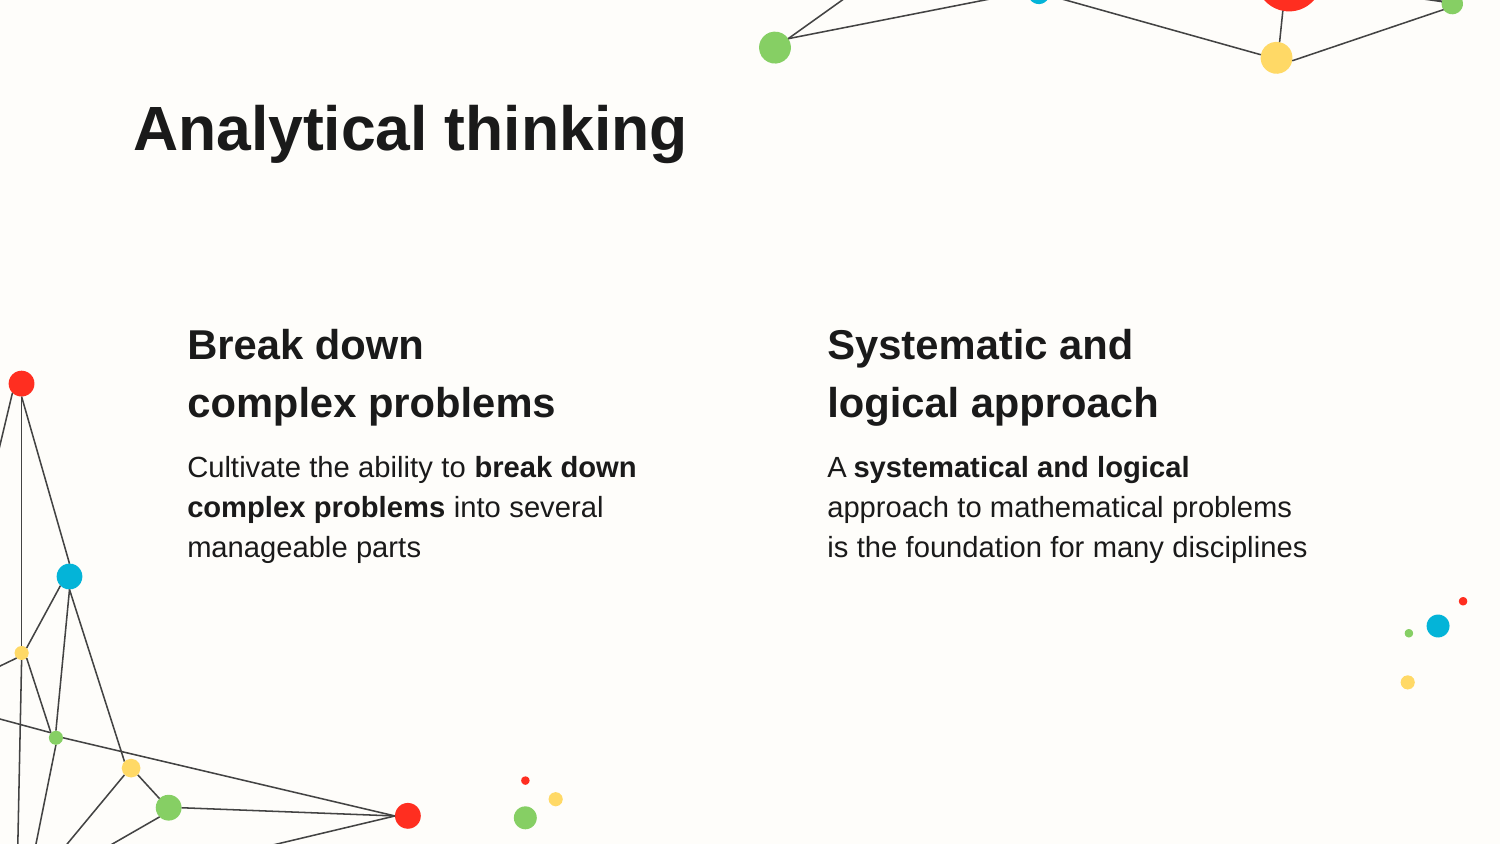

# Analytical thinking
Break down
complex problems
Systematic and
logical approach
Cultivate the ability to break down complex problems into several manageable parts
A systematical and logical approach to mathematical problems is the foundation for many disciplines